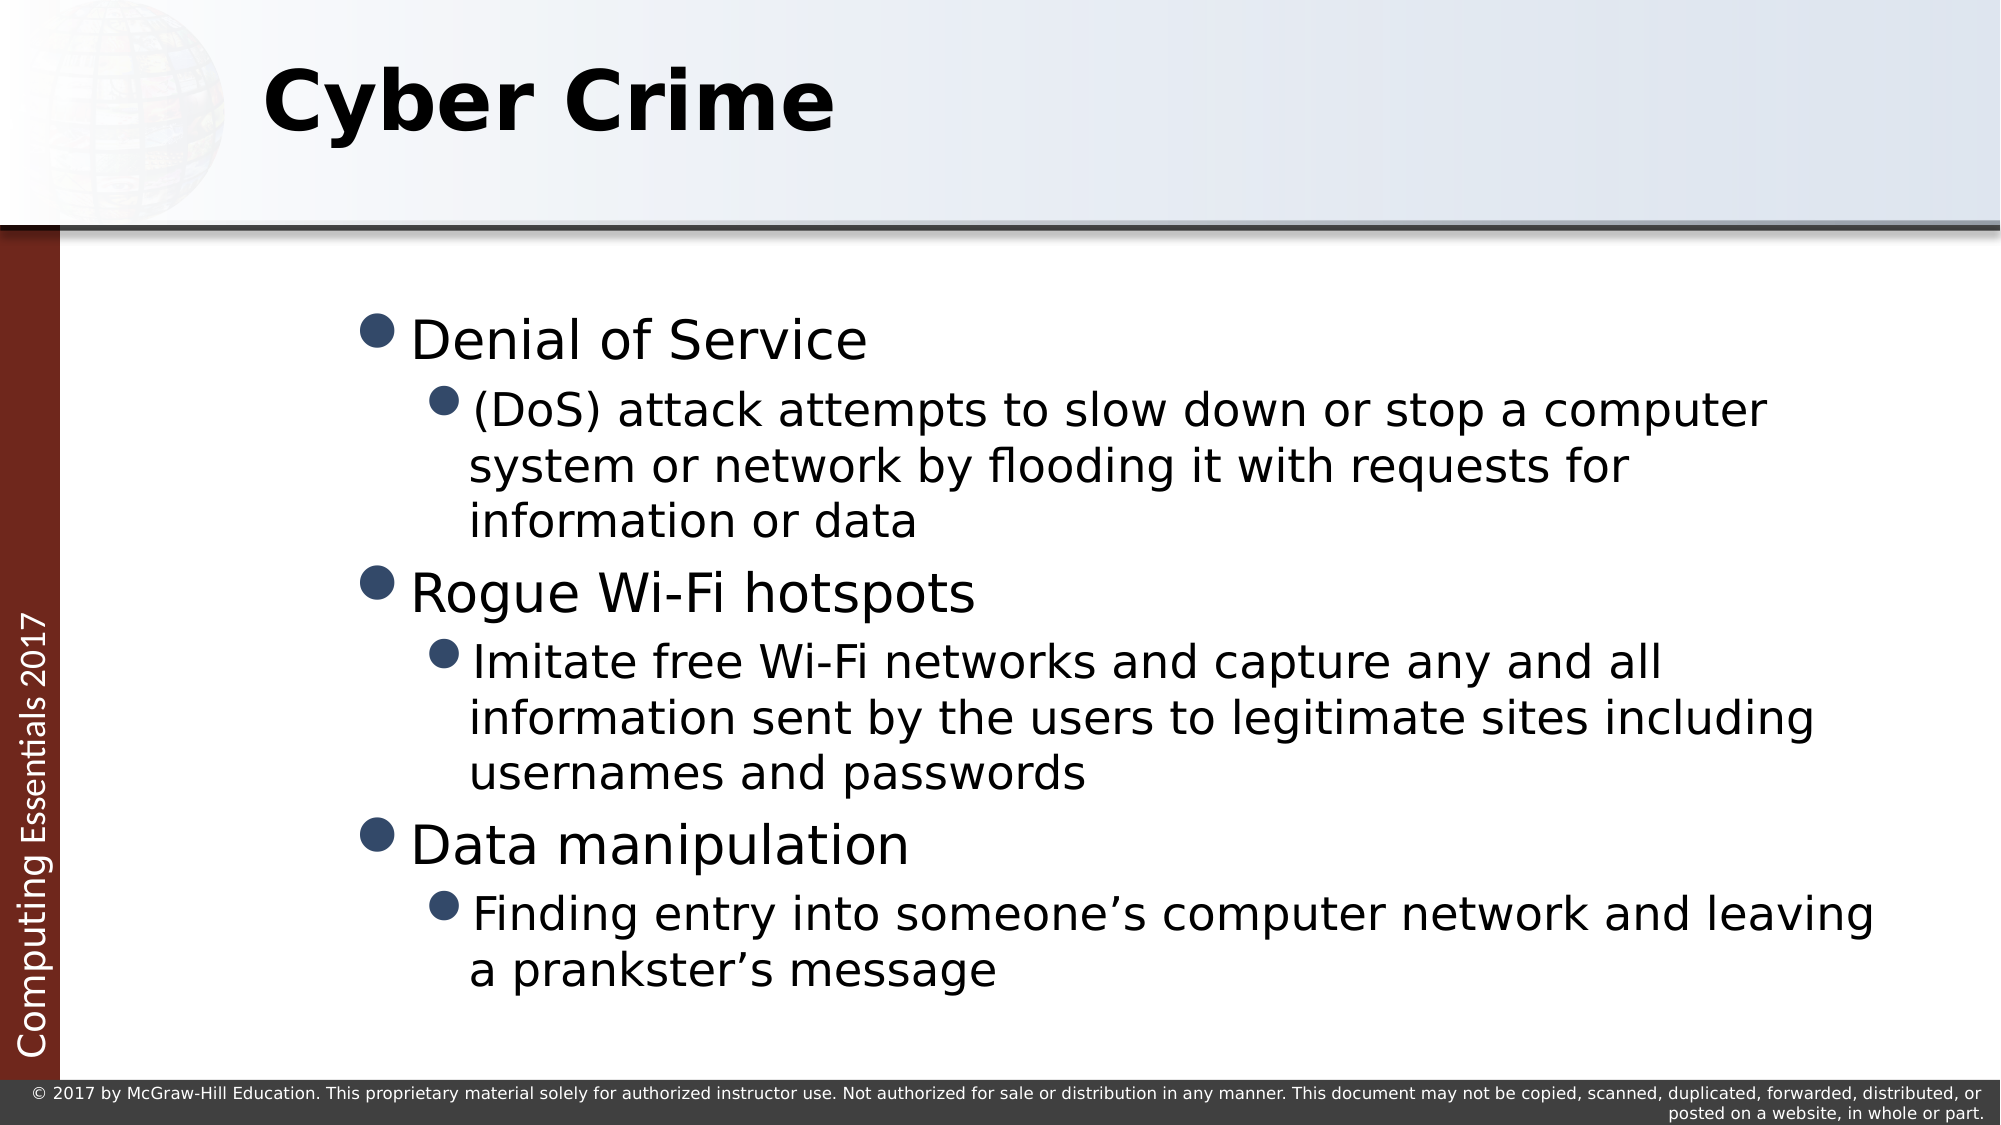

# Cyber Crime
Denial of Service
(DoS) attack attempts to slow down or stop a computer system or network by flooding it with requests for information or data
Rogue Wi-Fi hotspots
Imitate free Wi-Fi networks and capture any and all information sent by the users to legitimate sites including usernames and passwords
Data manipulation
Finding entry into someone’s computer network and leaving a prankster’s message